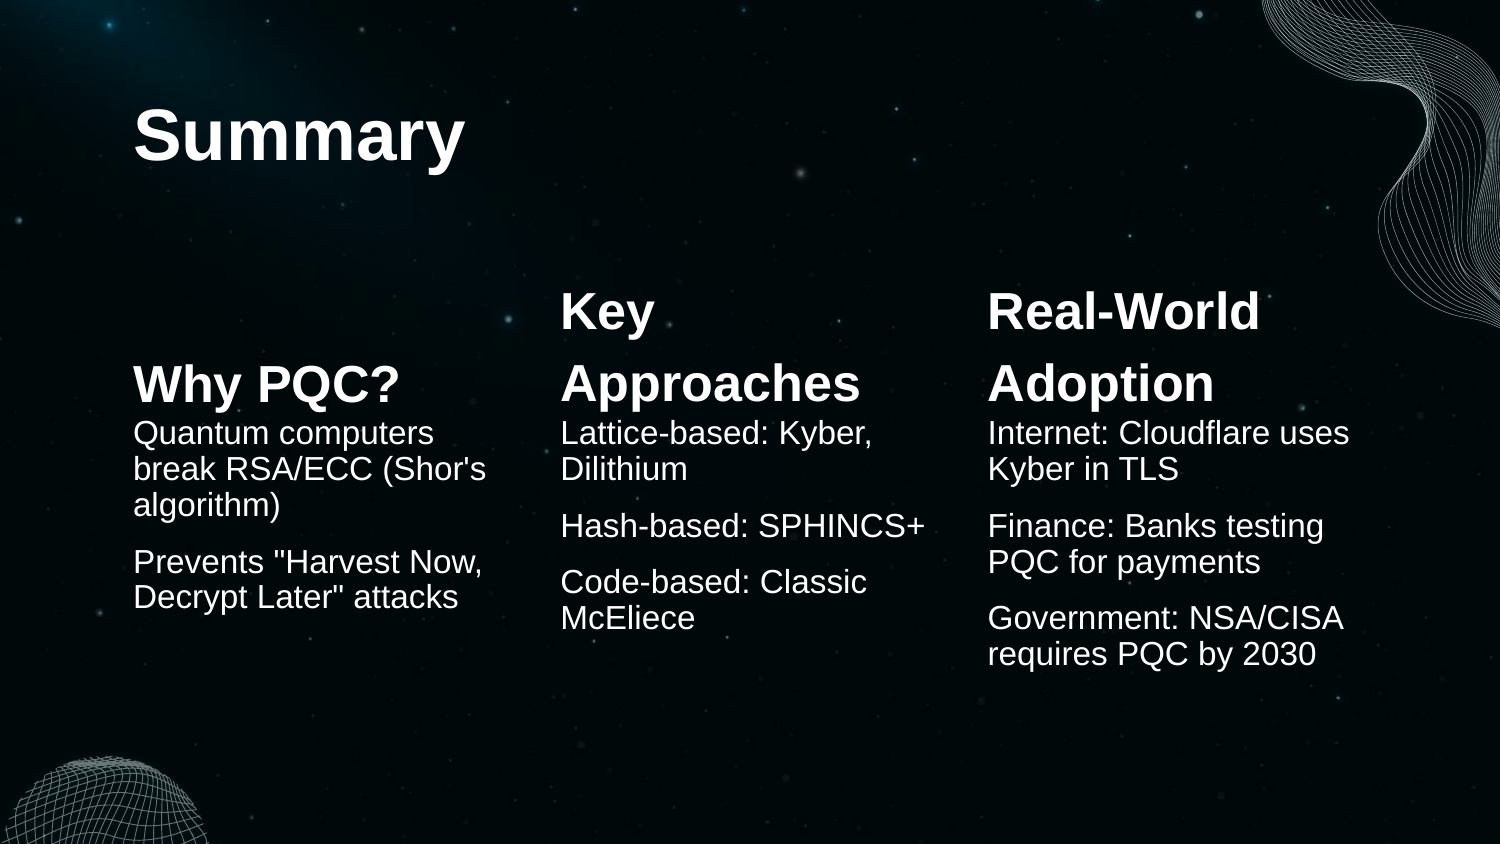

# Summary
Why PQC?
Key Approaches
Real-World Adoption
Quantum computers break RSA/ECC (Shor's algorithm)
Prevents "Harvest Now, Decrypt Later" attacks

Lattice-based: Kyber, Dilithium
Hash-based: SPHINCS+
Code-based: Classic McEliece

Internet: Cloudflare uses Kyber in TLS
Finance: Banks testing PQC for payments
Government: NSA/CISA requires PQC by 2030